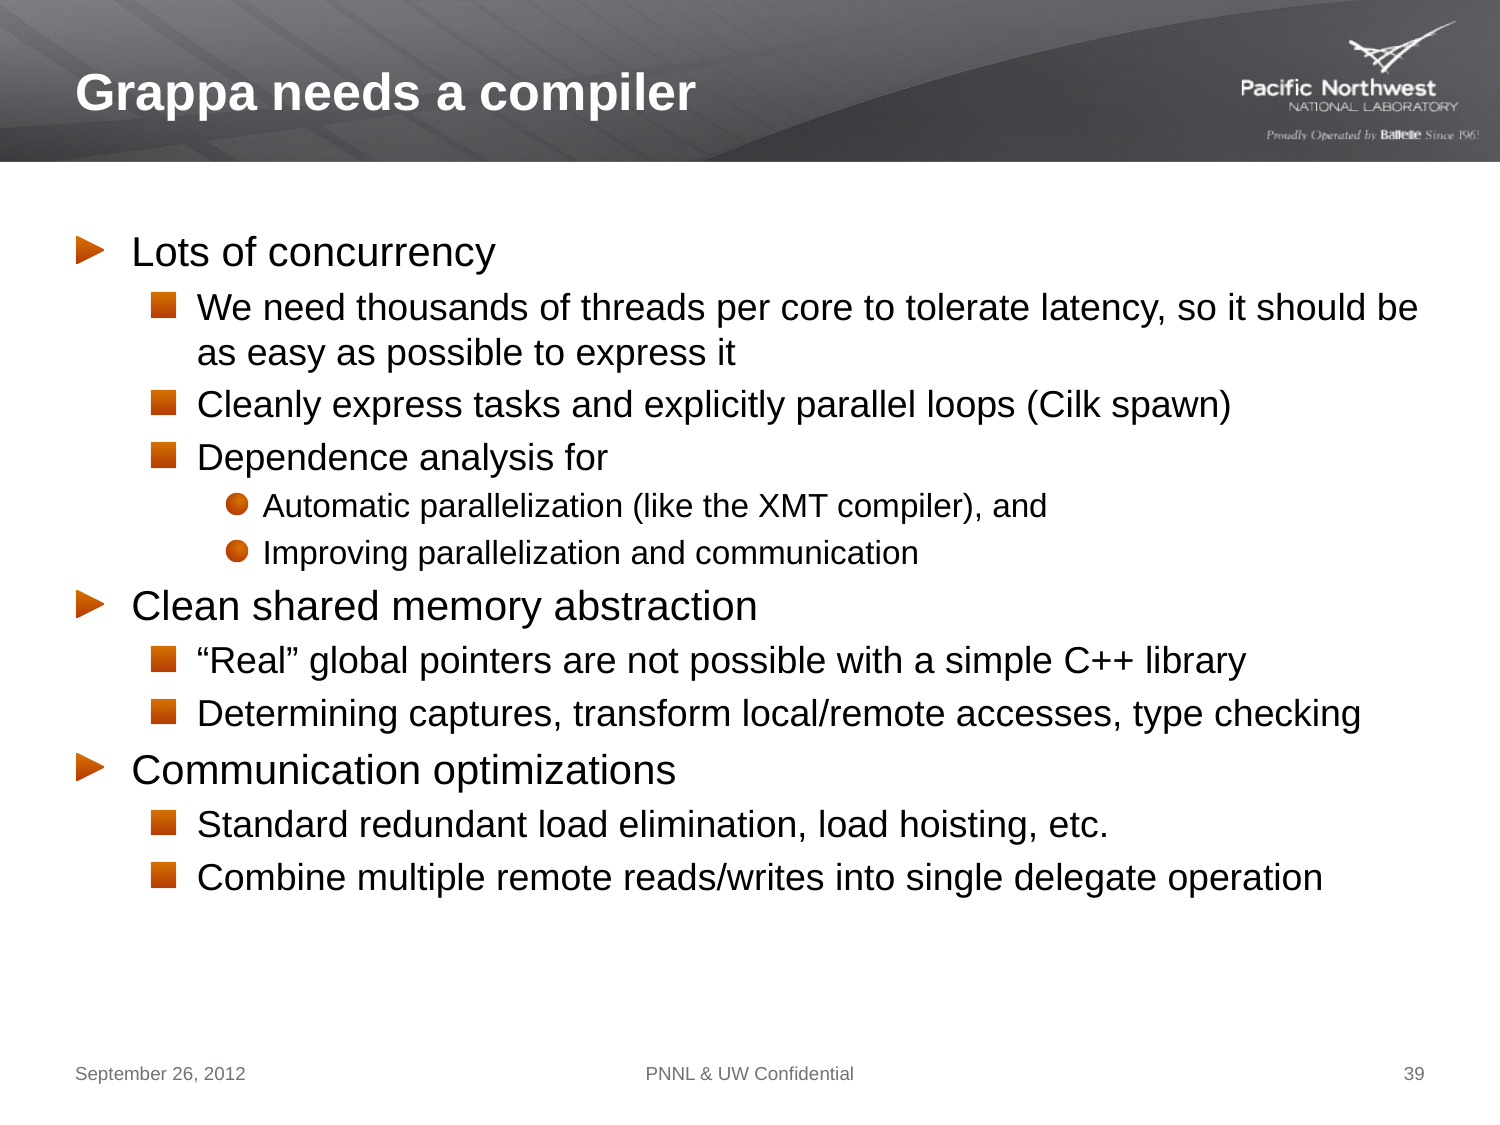

# Grappa needs a compiler
Lots of concurrency
We need thousands of threads per core to tolerate latency, so it should be as easy as possible to express it
Cleanly express tasks and explicitly parallel loops (Cilk spawn)
Dependence analysis for
Automatic parallelization (like the XMT compiler), and
Improving parallelization and communication
Clean shared memory abstraction
“Real” global pointers are not possible with a simple C++ library
Determining captures, transform local/remote accesses, type checking
Communication optimizations
Standard redundant load elimination, load hoisting, etc.
Combine multiple remote reads/writes into single delegate operation
September 26, 2012
PNNL & UW Confidential
39